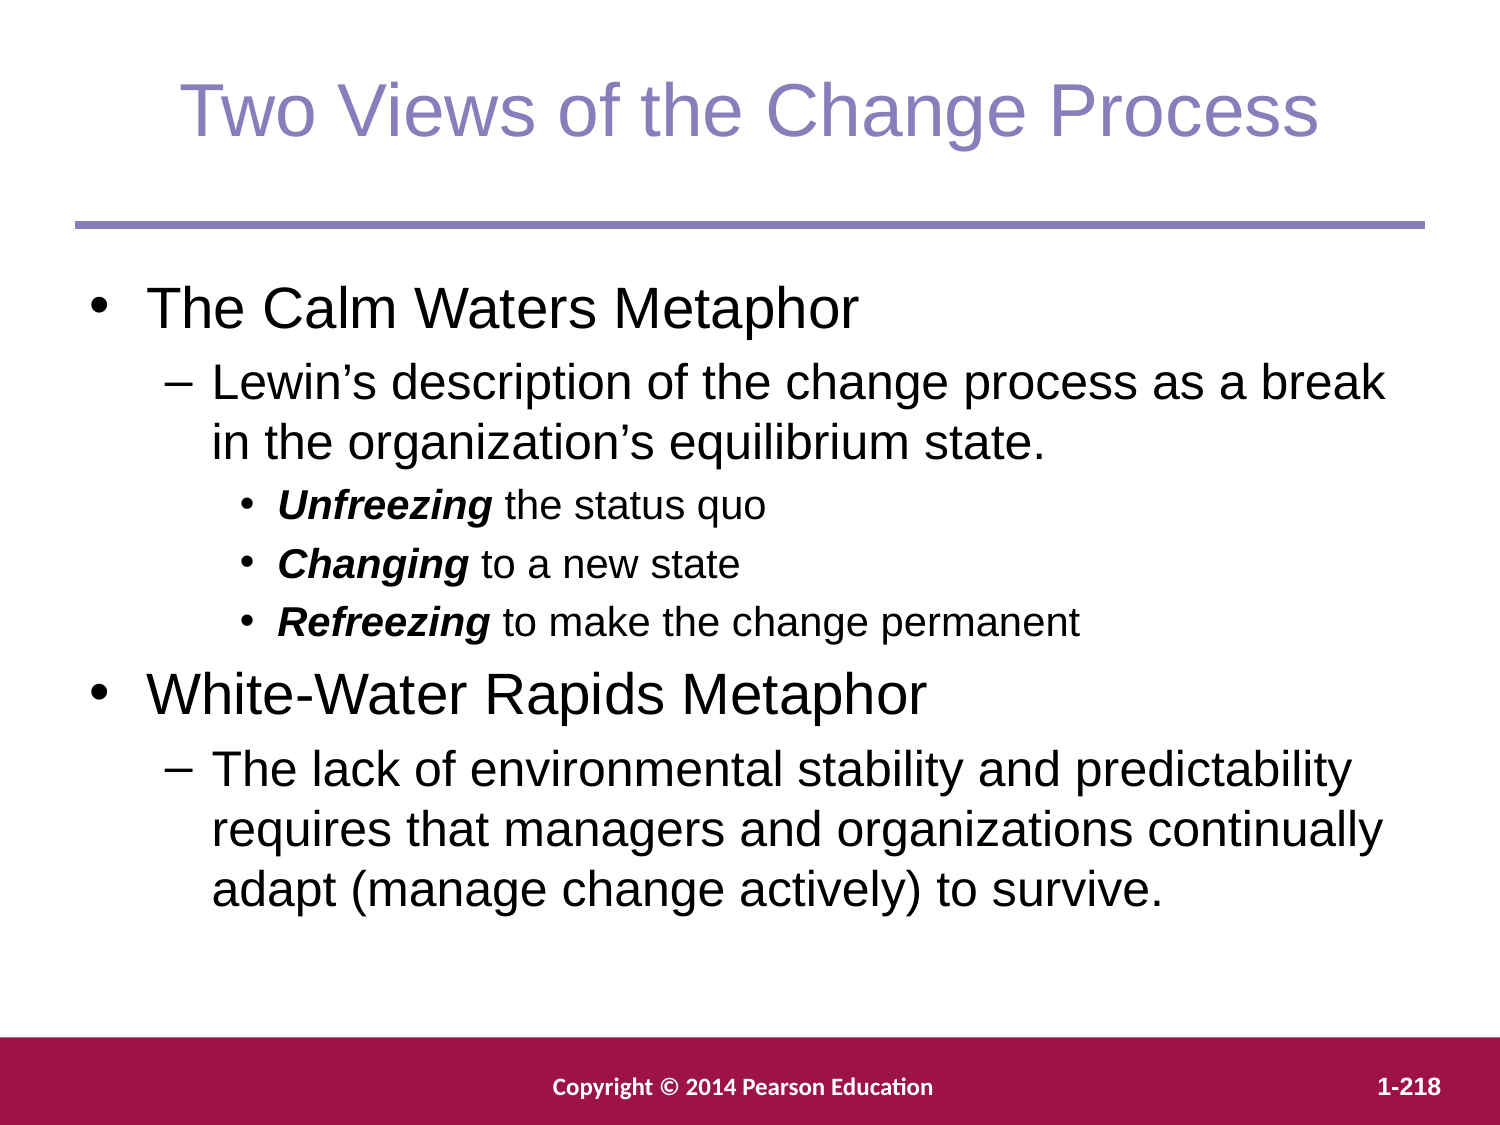

Two Views of the Change Process
The Calm Waters Metaphor
Lewin’s description of the change process as a break in the organization’s equilibrium state.
Unfreezing the status quo
Changing to a new state
Refreezing to make the change permanent
White-Water Rapids Metaphor
The lack of environmental stability and predictability requires that managers and organizations continually adapt (manage change actively) to survive.